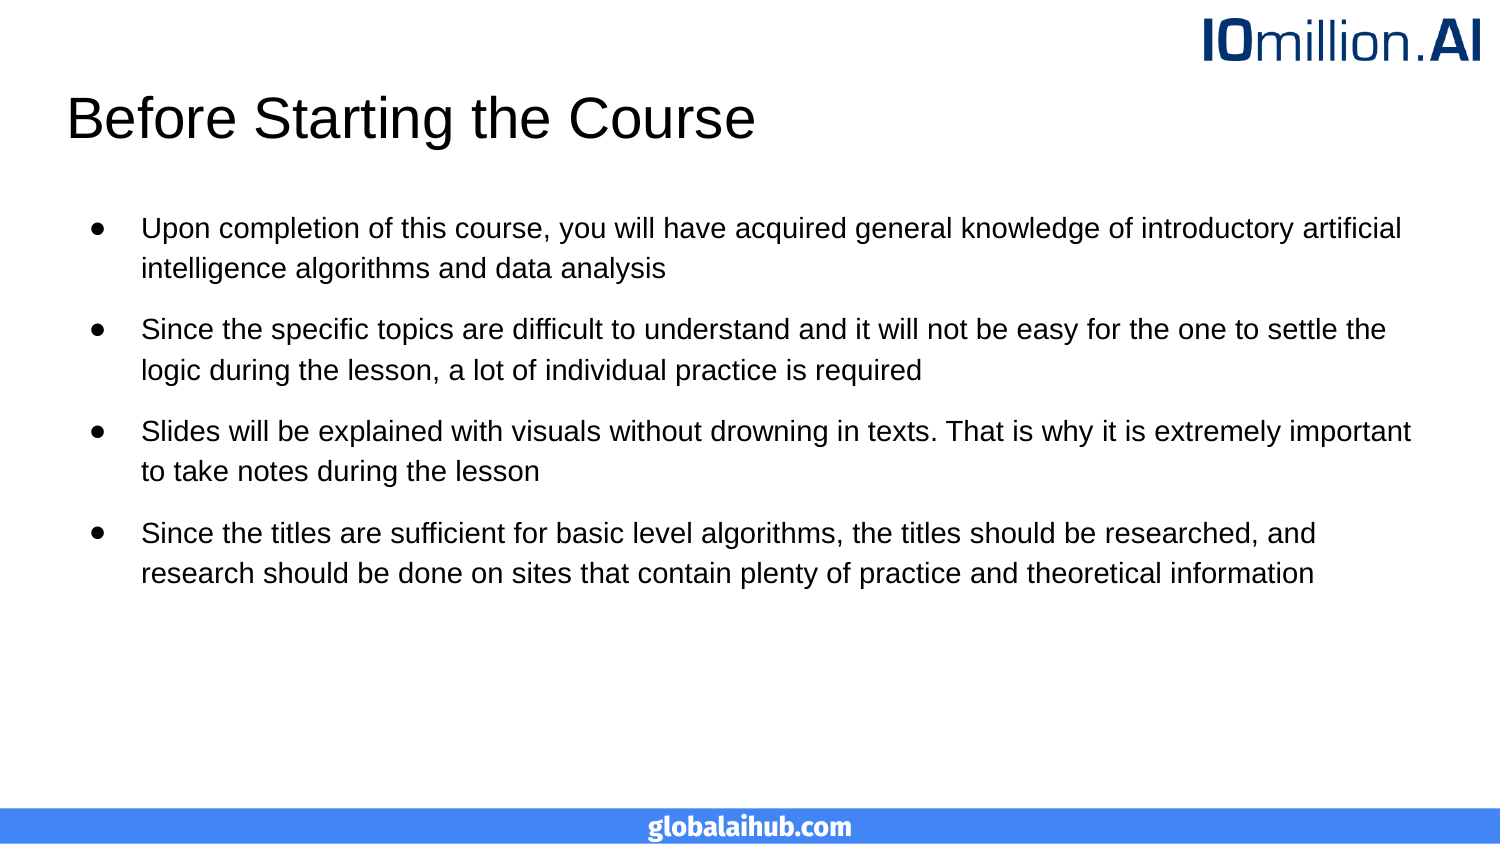

# Before Starting the Course
Upon completion of this course, you will have acquired general knowledge of introductory artificial intelligence algorithms and data analysis
Since the specific topics are difficult to understand and it will not be easy for the one to settle the logic during the lesson, a lot of individual practice is required
Slides will be explained with visuals without drowning in texts. That is why it is extremely important to take notes during the lesson
Since the titles are sufficient for basic level algorithms, the titles should be researched, and research should be done on sites that contain plenty of practice and theoretical information